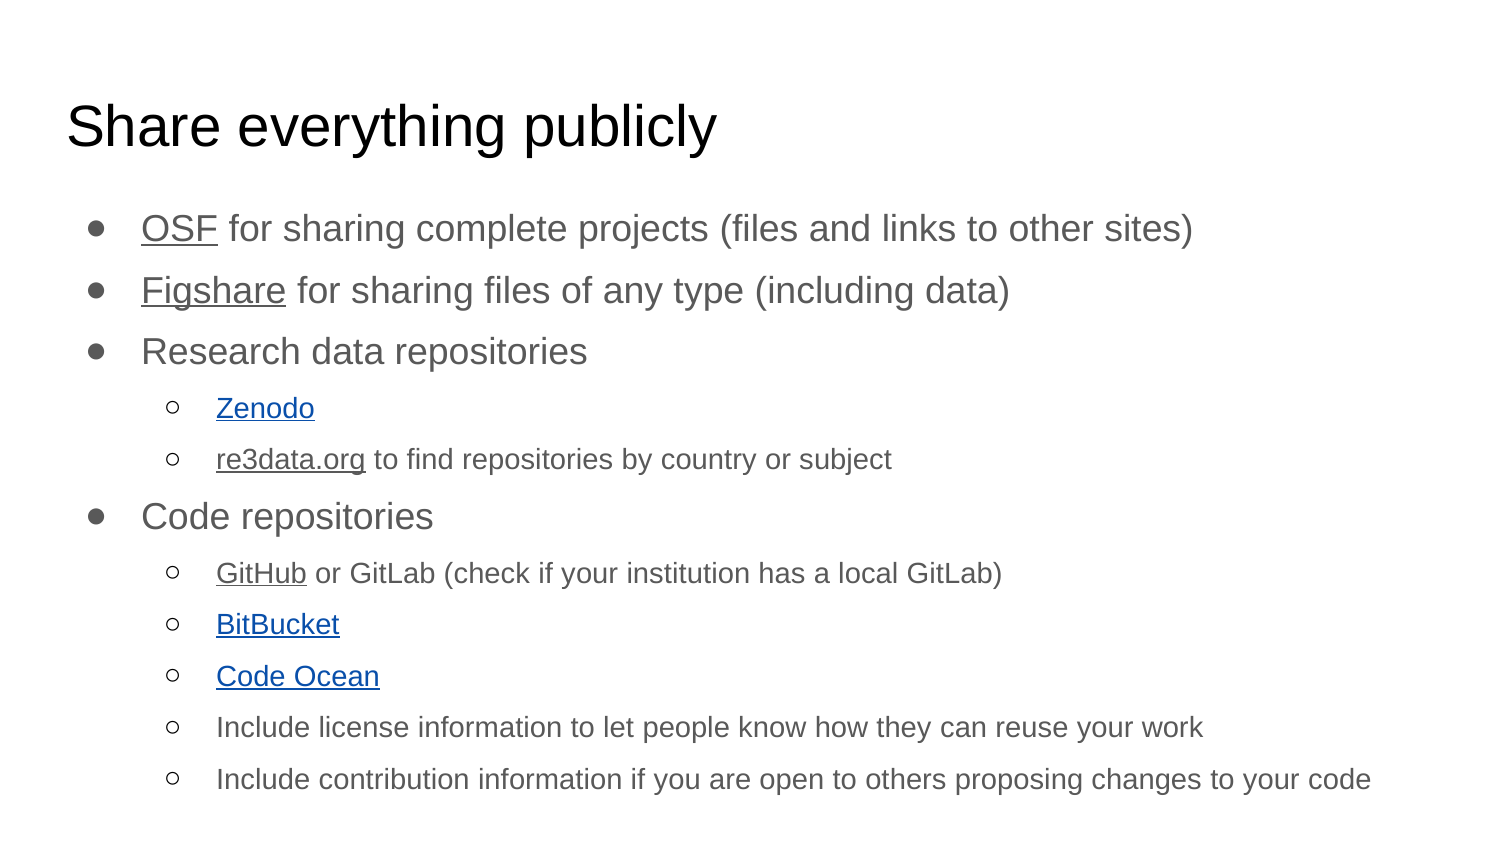

# Share everything publicly
OSF for sharing complete projects (files and links to other sites)
Figshare for sharing files of any type (including data)
Research data repositories
Zenodo
re3data.org to find repositories by country or subject
Code repositories
GitHub or GitLab (check if your institution has a local GitLab)
BitBucket
Code Ocean
Include license information to let people know how they can reuse your work
Include contribution information if you are open to others proposing changes to your code